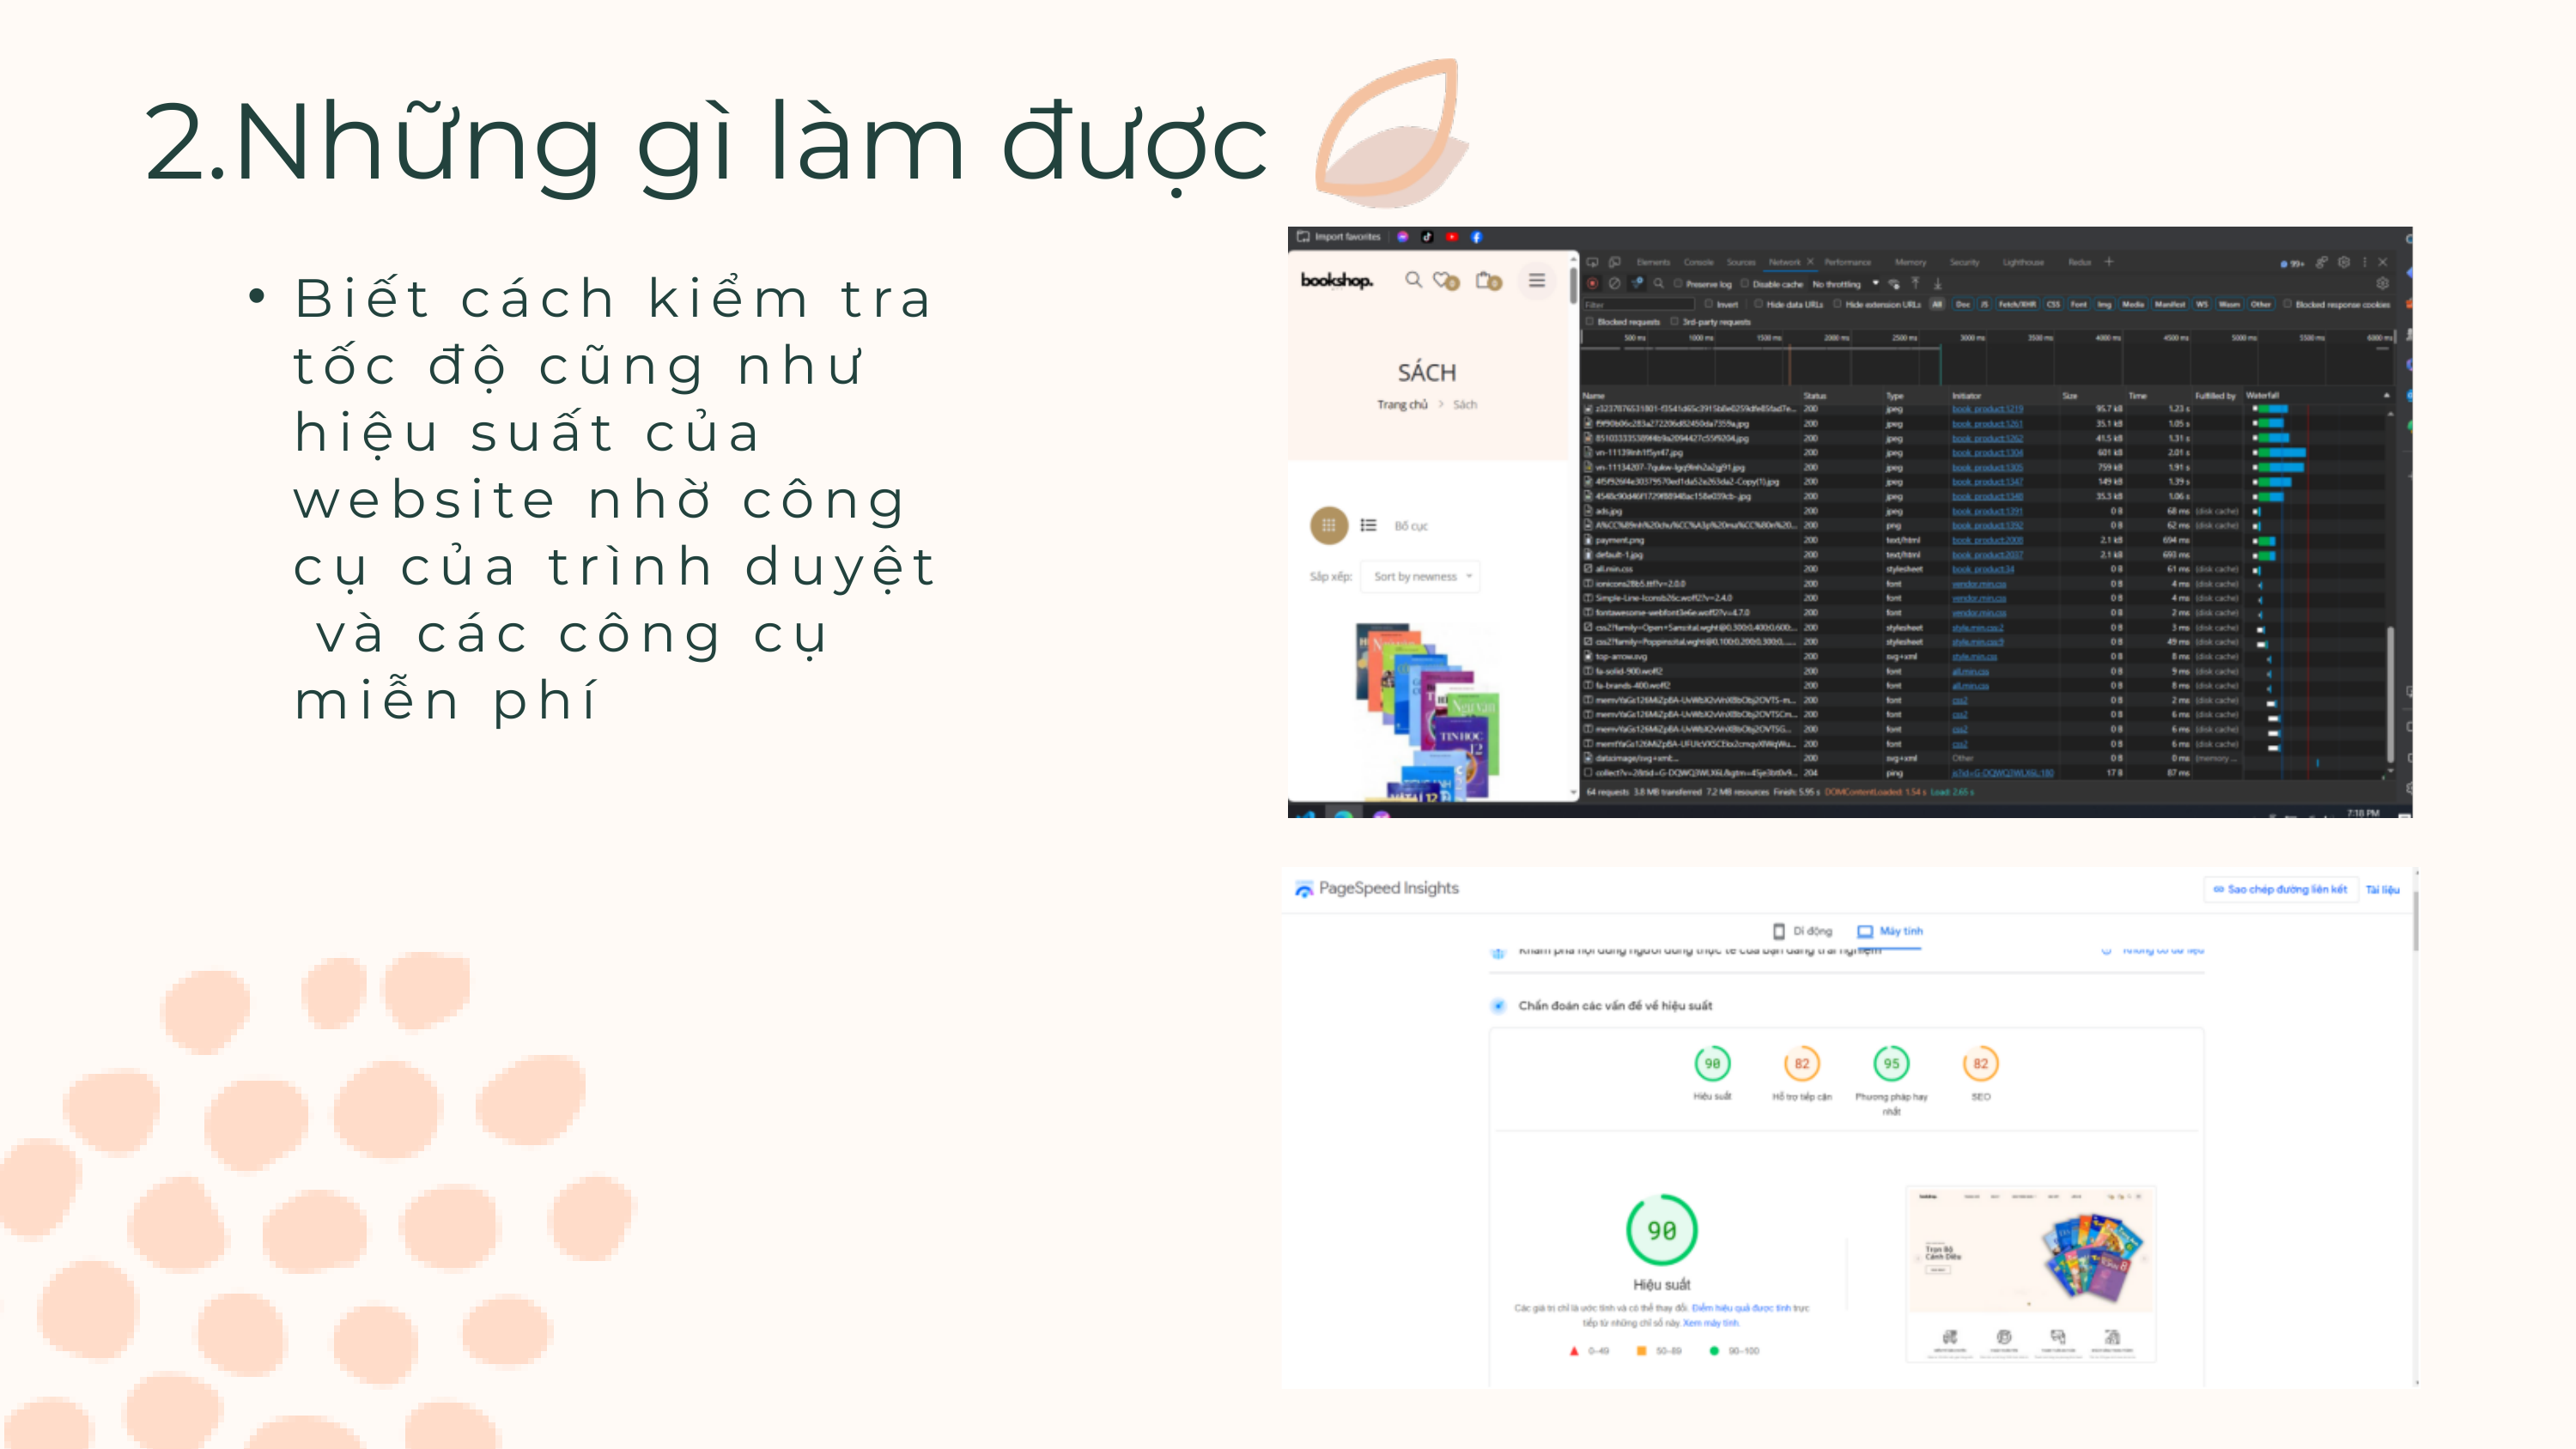

2.Những gì làm được

Biết cách kiểm tra tốc độ cũng như hiệu suất của website nhờ công cụ của trình duyệt  và các công cụ miễn phí